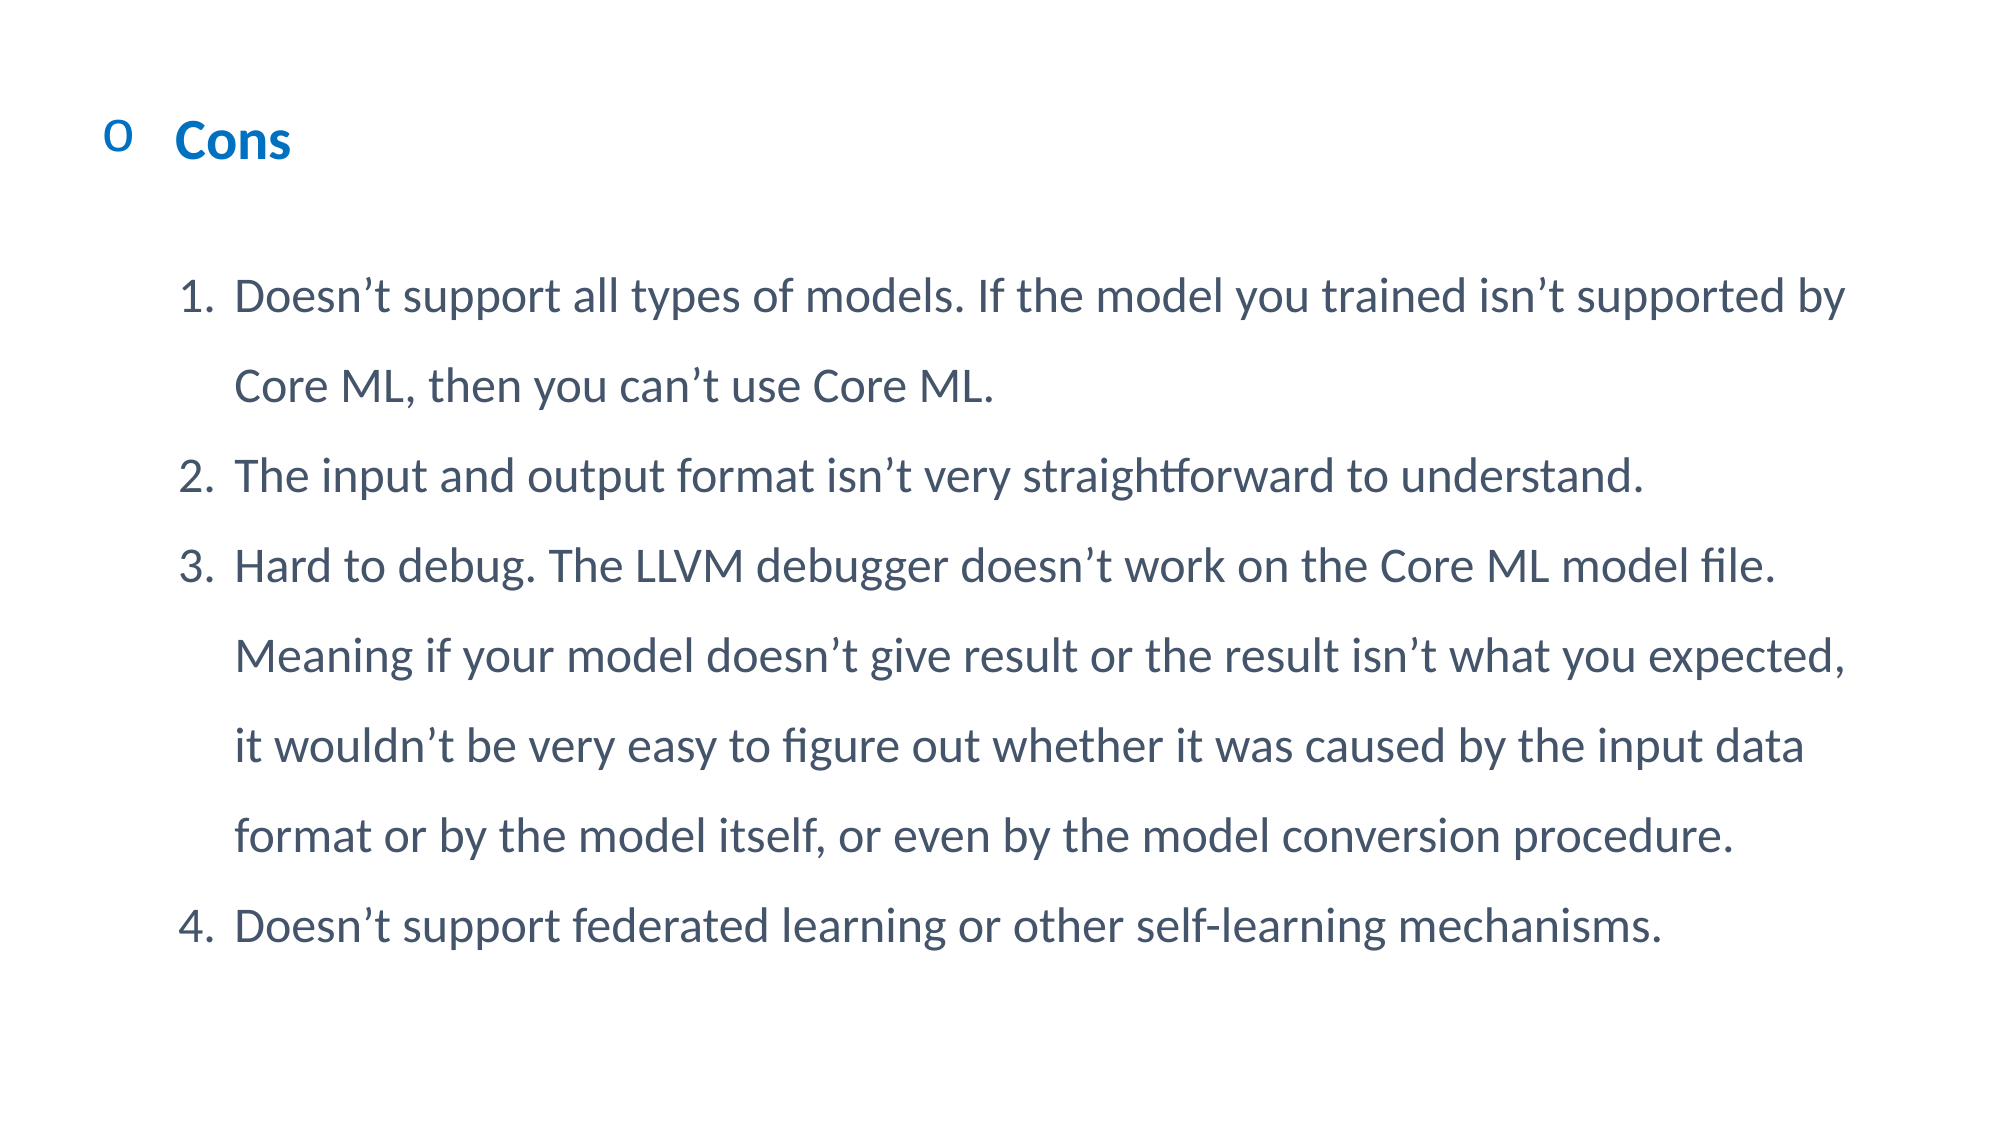

Cons

Doesn’t support all types of models. If the model you trained isn’t supported by Core ML, then you can’t use Core ML.
The input and output format isn’t very straightforward to understand.
Hard to debug. The LLVM debugger doesn’t work on the Core ML model file. Meaning if your model doesn’t give result or the result isn’t what you expected, it wouldn’t be very easy to figure out whether it was caused by the input data format or by the model itself, or even by the model conversion procedure.
Doesn’t support federated learning or other self-learning mechanisms.